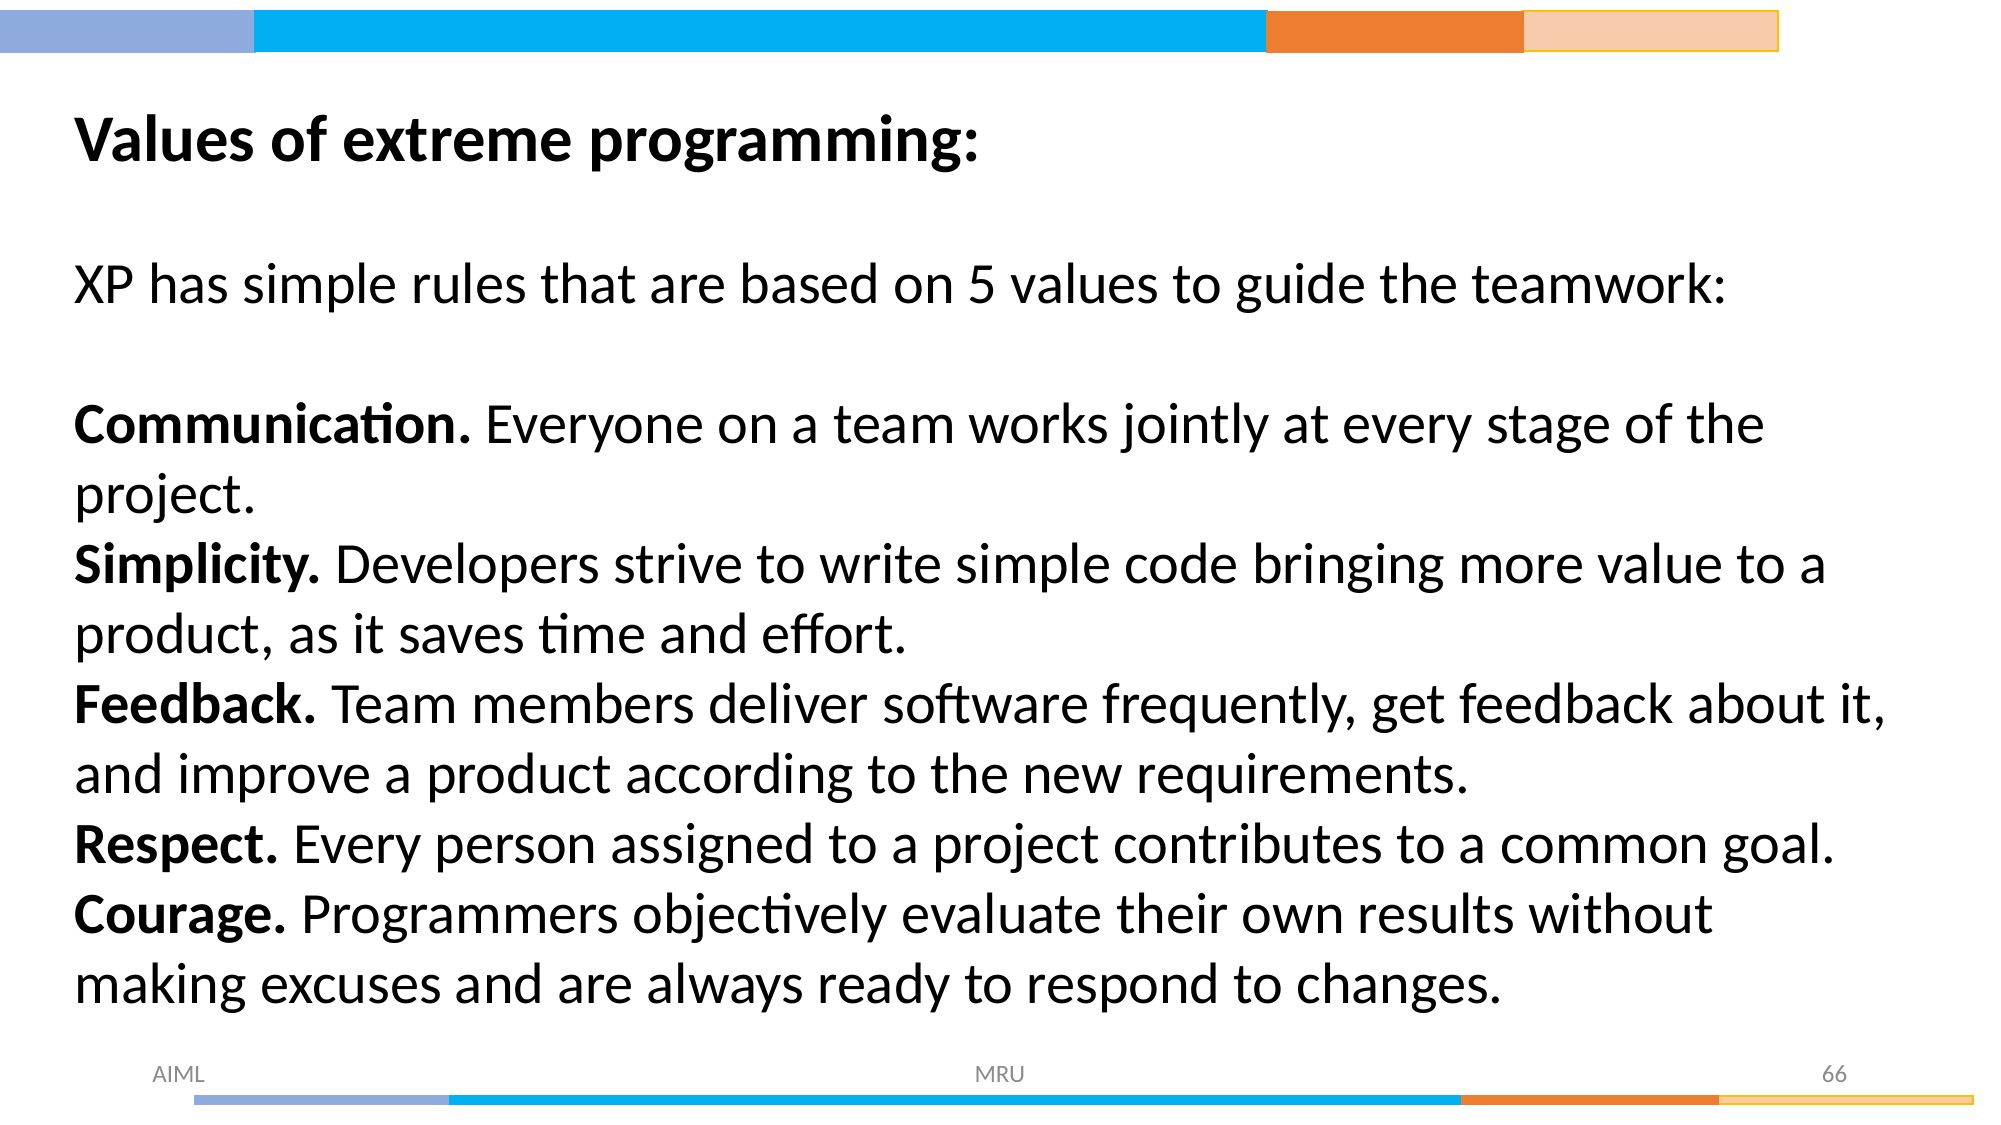

Values of extreme programming:

XP has simple rules that are based on 5 values to guide the teamwork:

Communication. Everyone on a team works jointly at every stage of the project.
Simplicity. Developers strive to write simple code bringing more value to a product, as it saves time and effort.
Feedback. Team members deliver software frequently, get feedback about it, and improve a product according to the new requirements.
Respect. Every person assigned to a project contributes to a common goal.
Courage. Programmers objectively evaluate their own results without making excuses and are always ready to respond to changes.
AIML
MRU
66